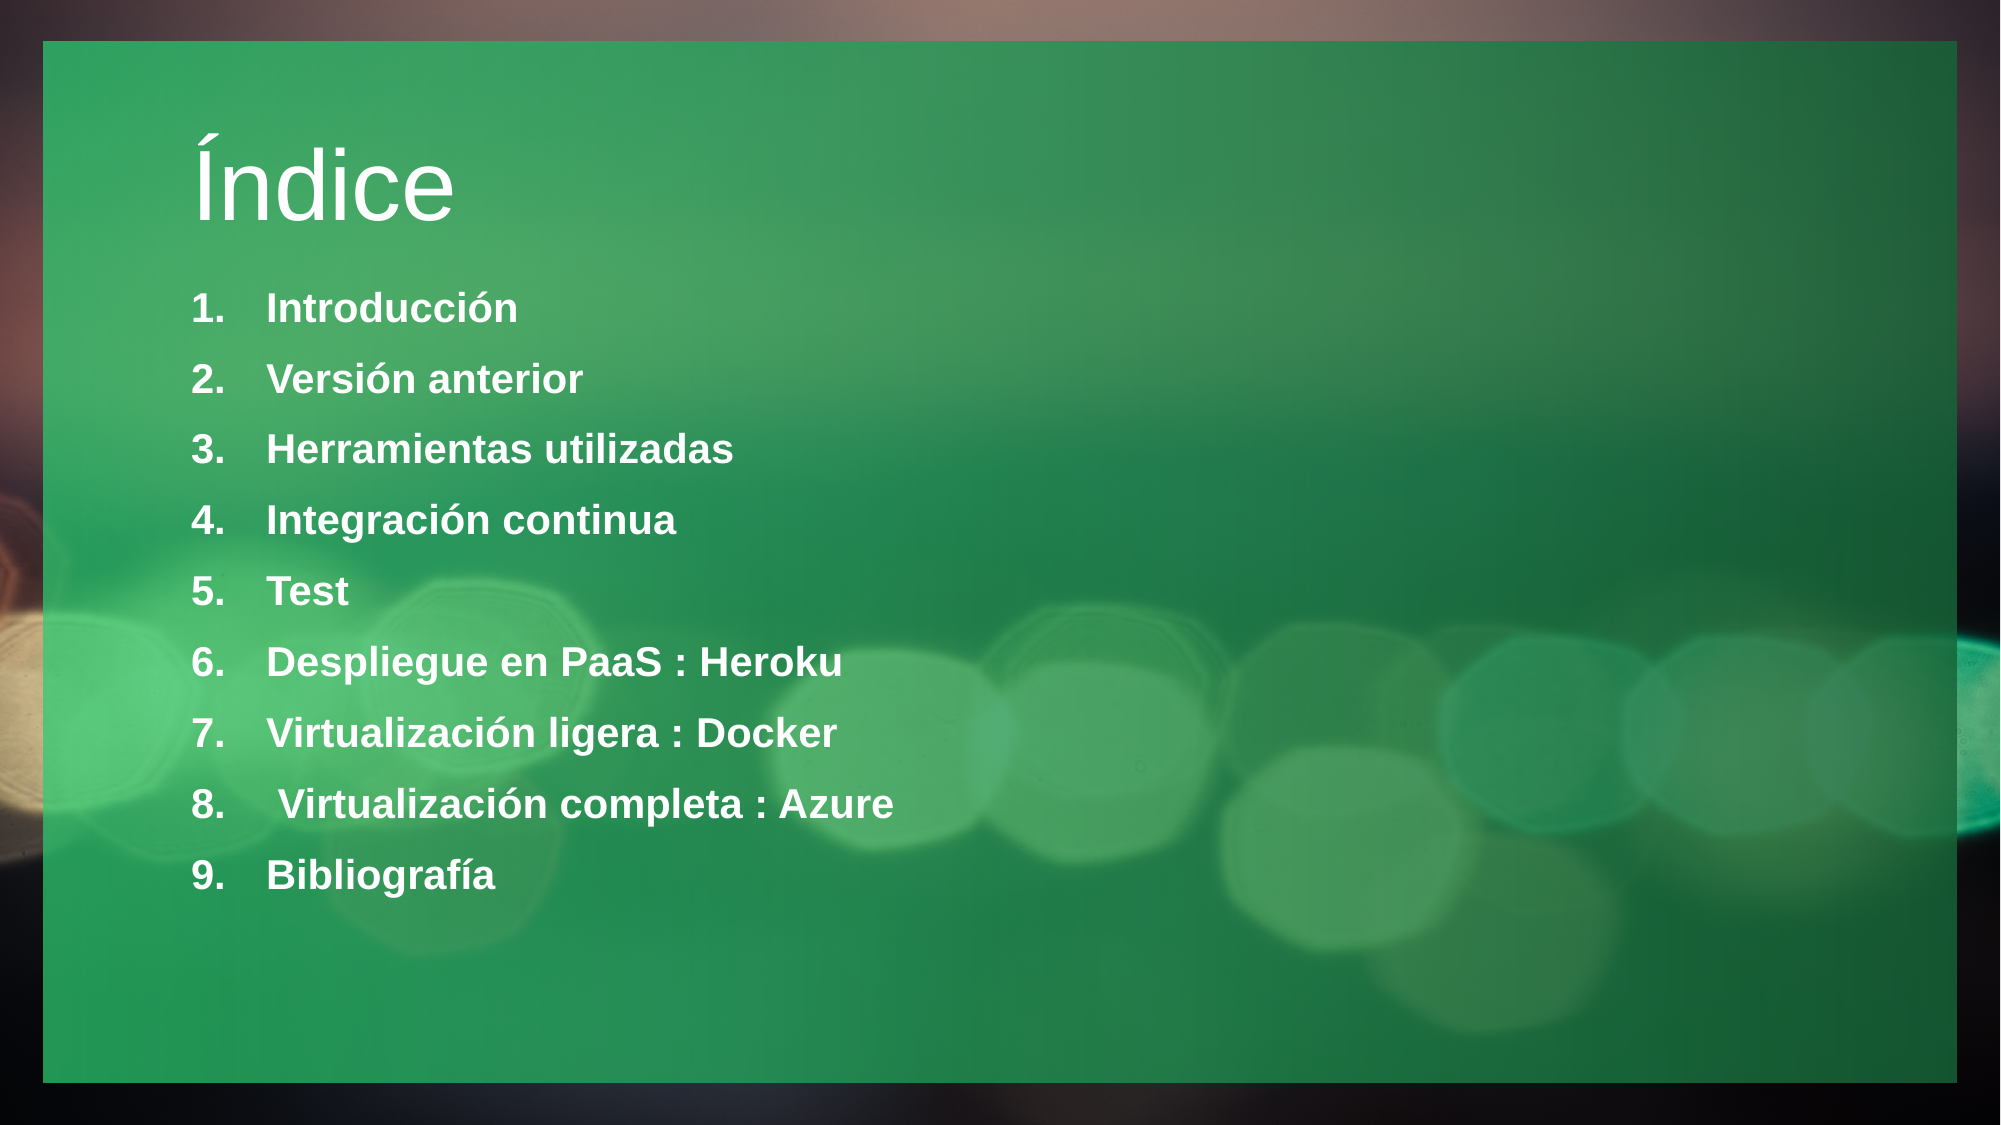

# Índice
Introducción
Versión anterior
Herramientas utilizadas
Integración continua
Test
Despliegue en PaaS : Heroku
Virtualización ligera : Docker
 Virtualización completa : Azure
Bibliografía